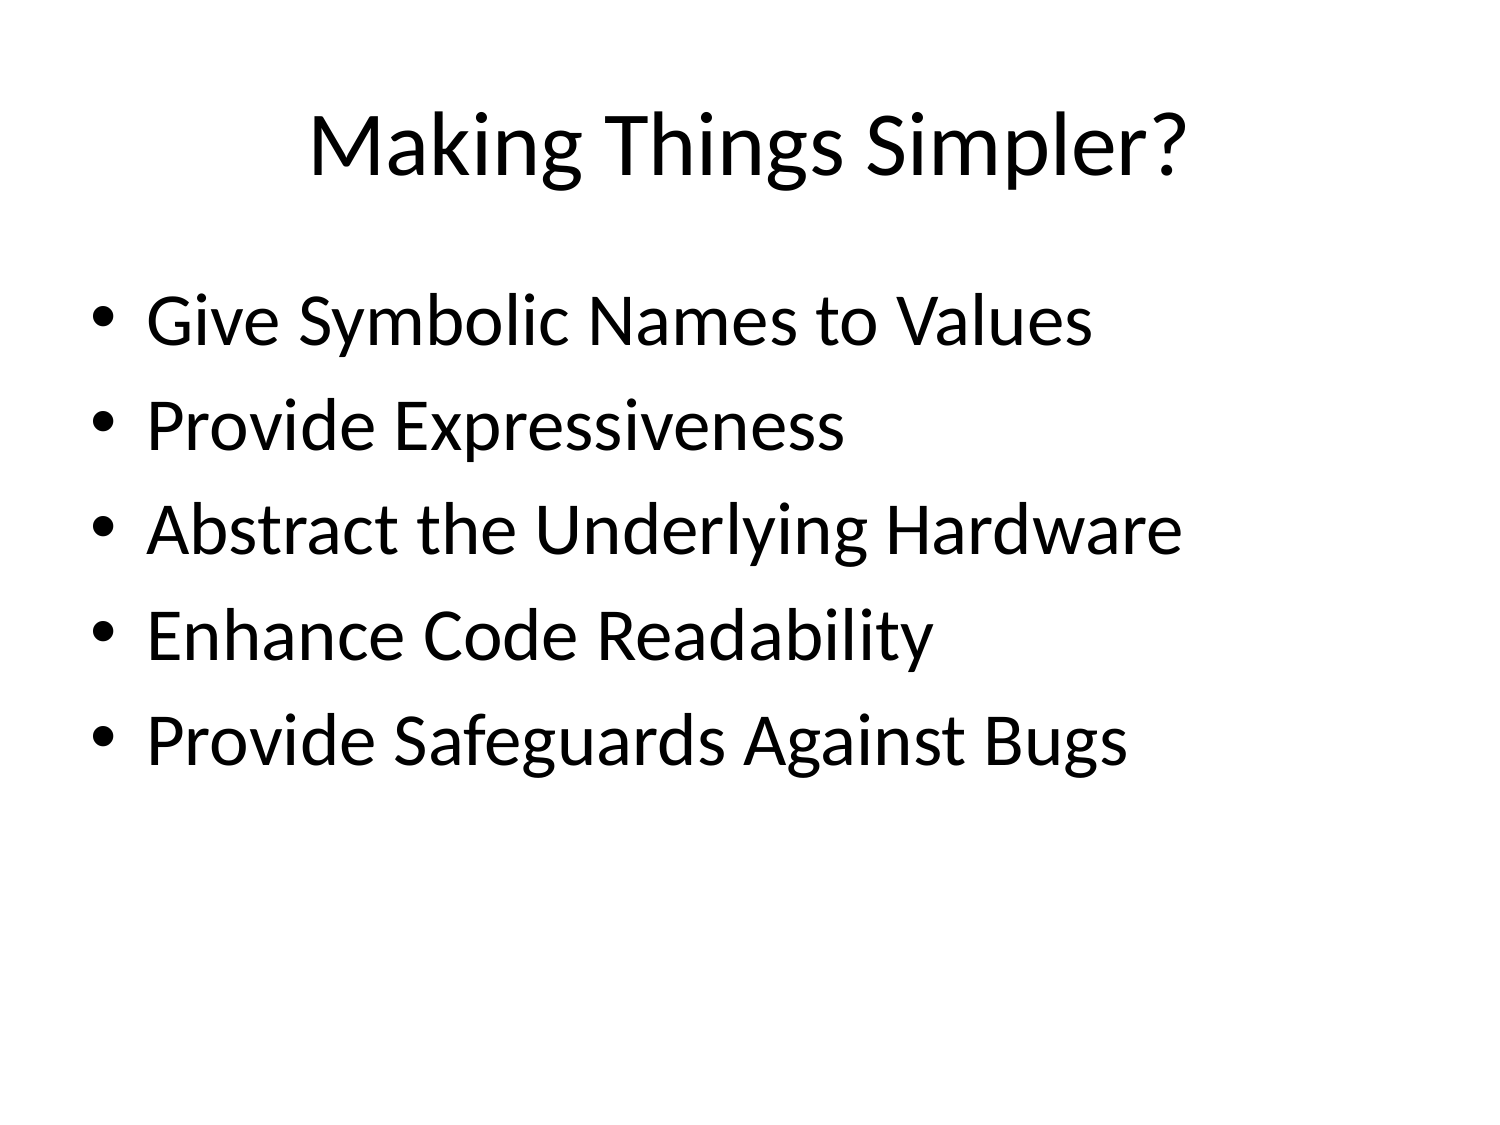

# Making Things Simpler?
Give Symbolic Names to Values
Provide Expressiveness
Abstract the Underlying Hardware
Enhance Code Readability
Provide Safeguards Against Bugs